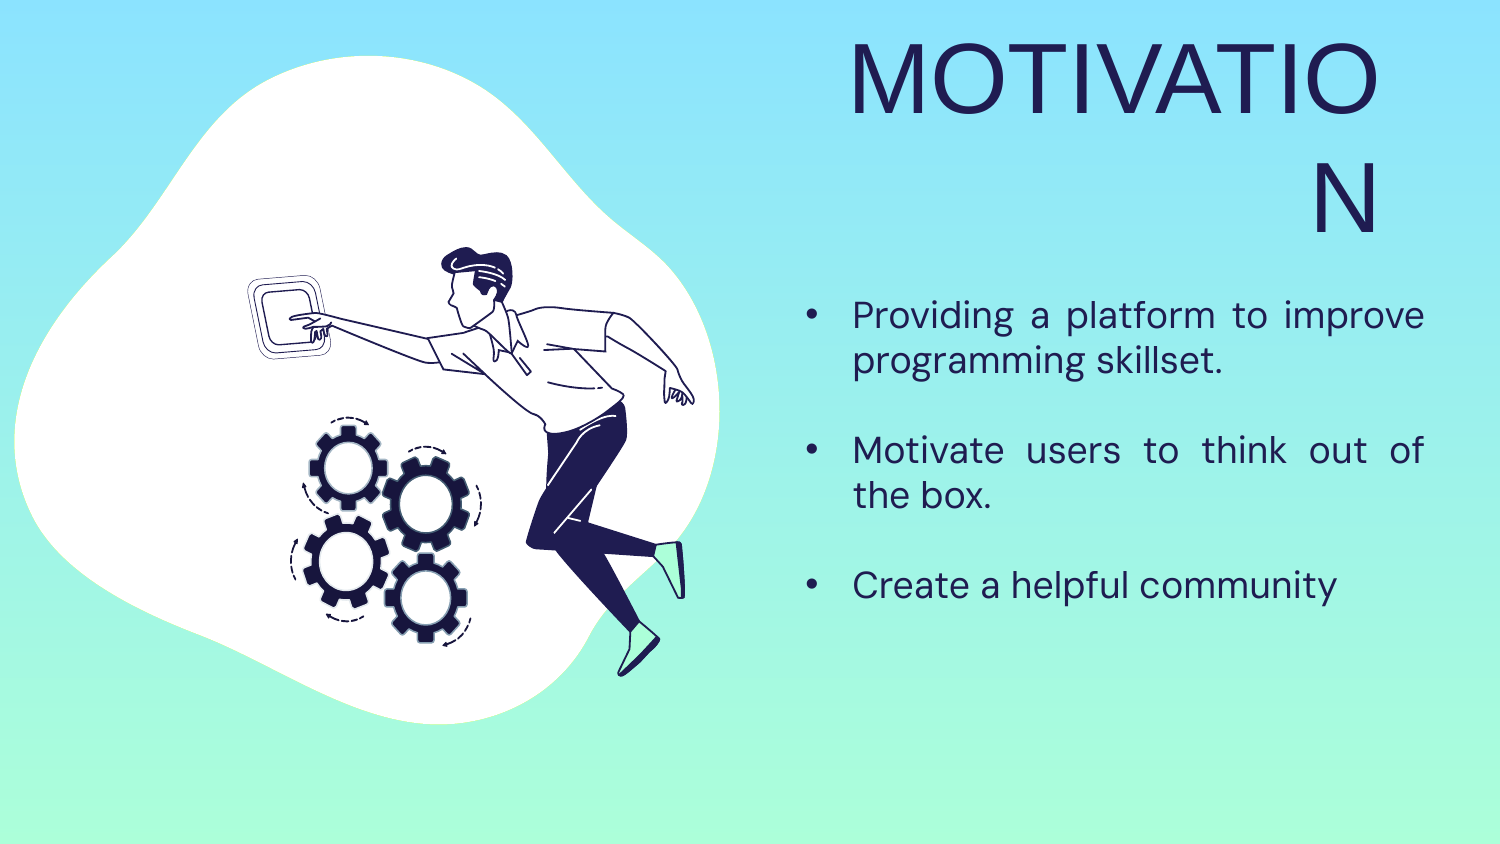

# MOTIVATION
Providing a platform to improve programming skillset.

Motivate users to think out of the box.

Create a helpful community